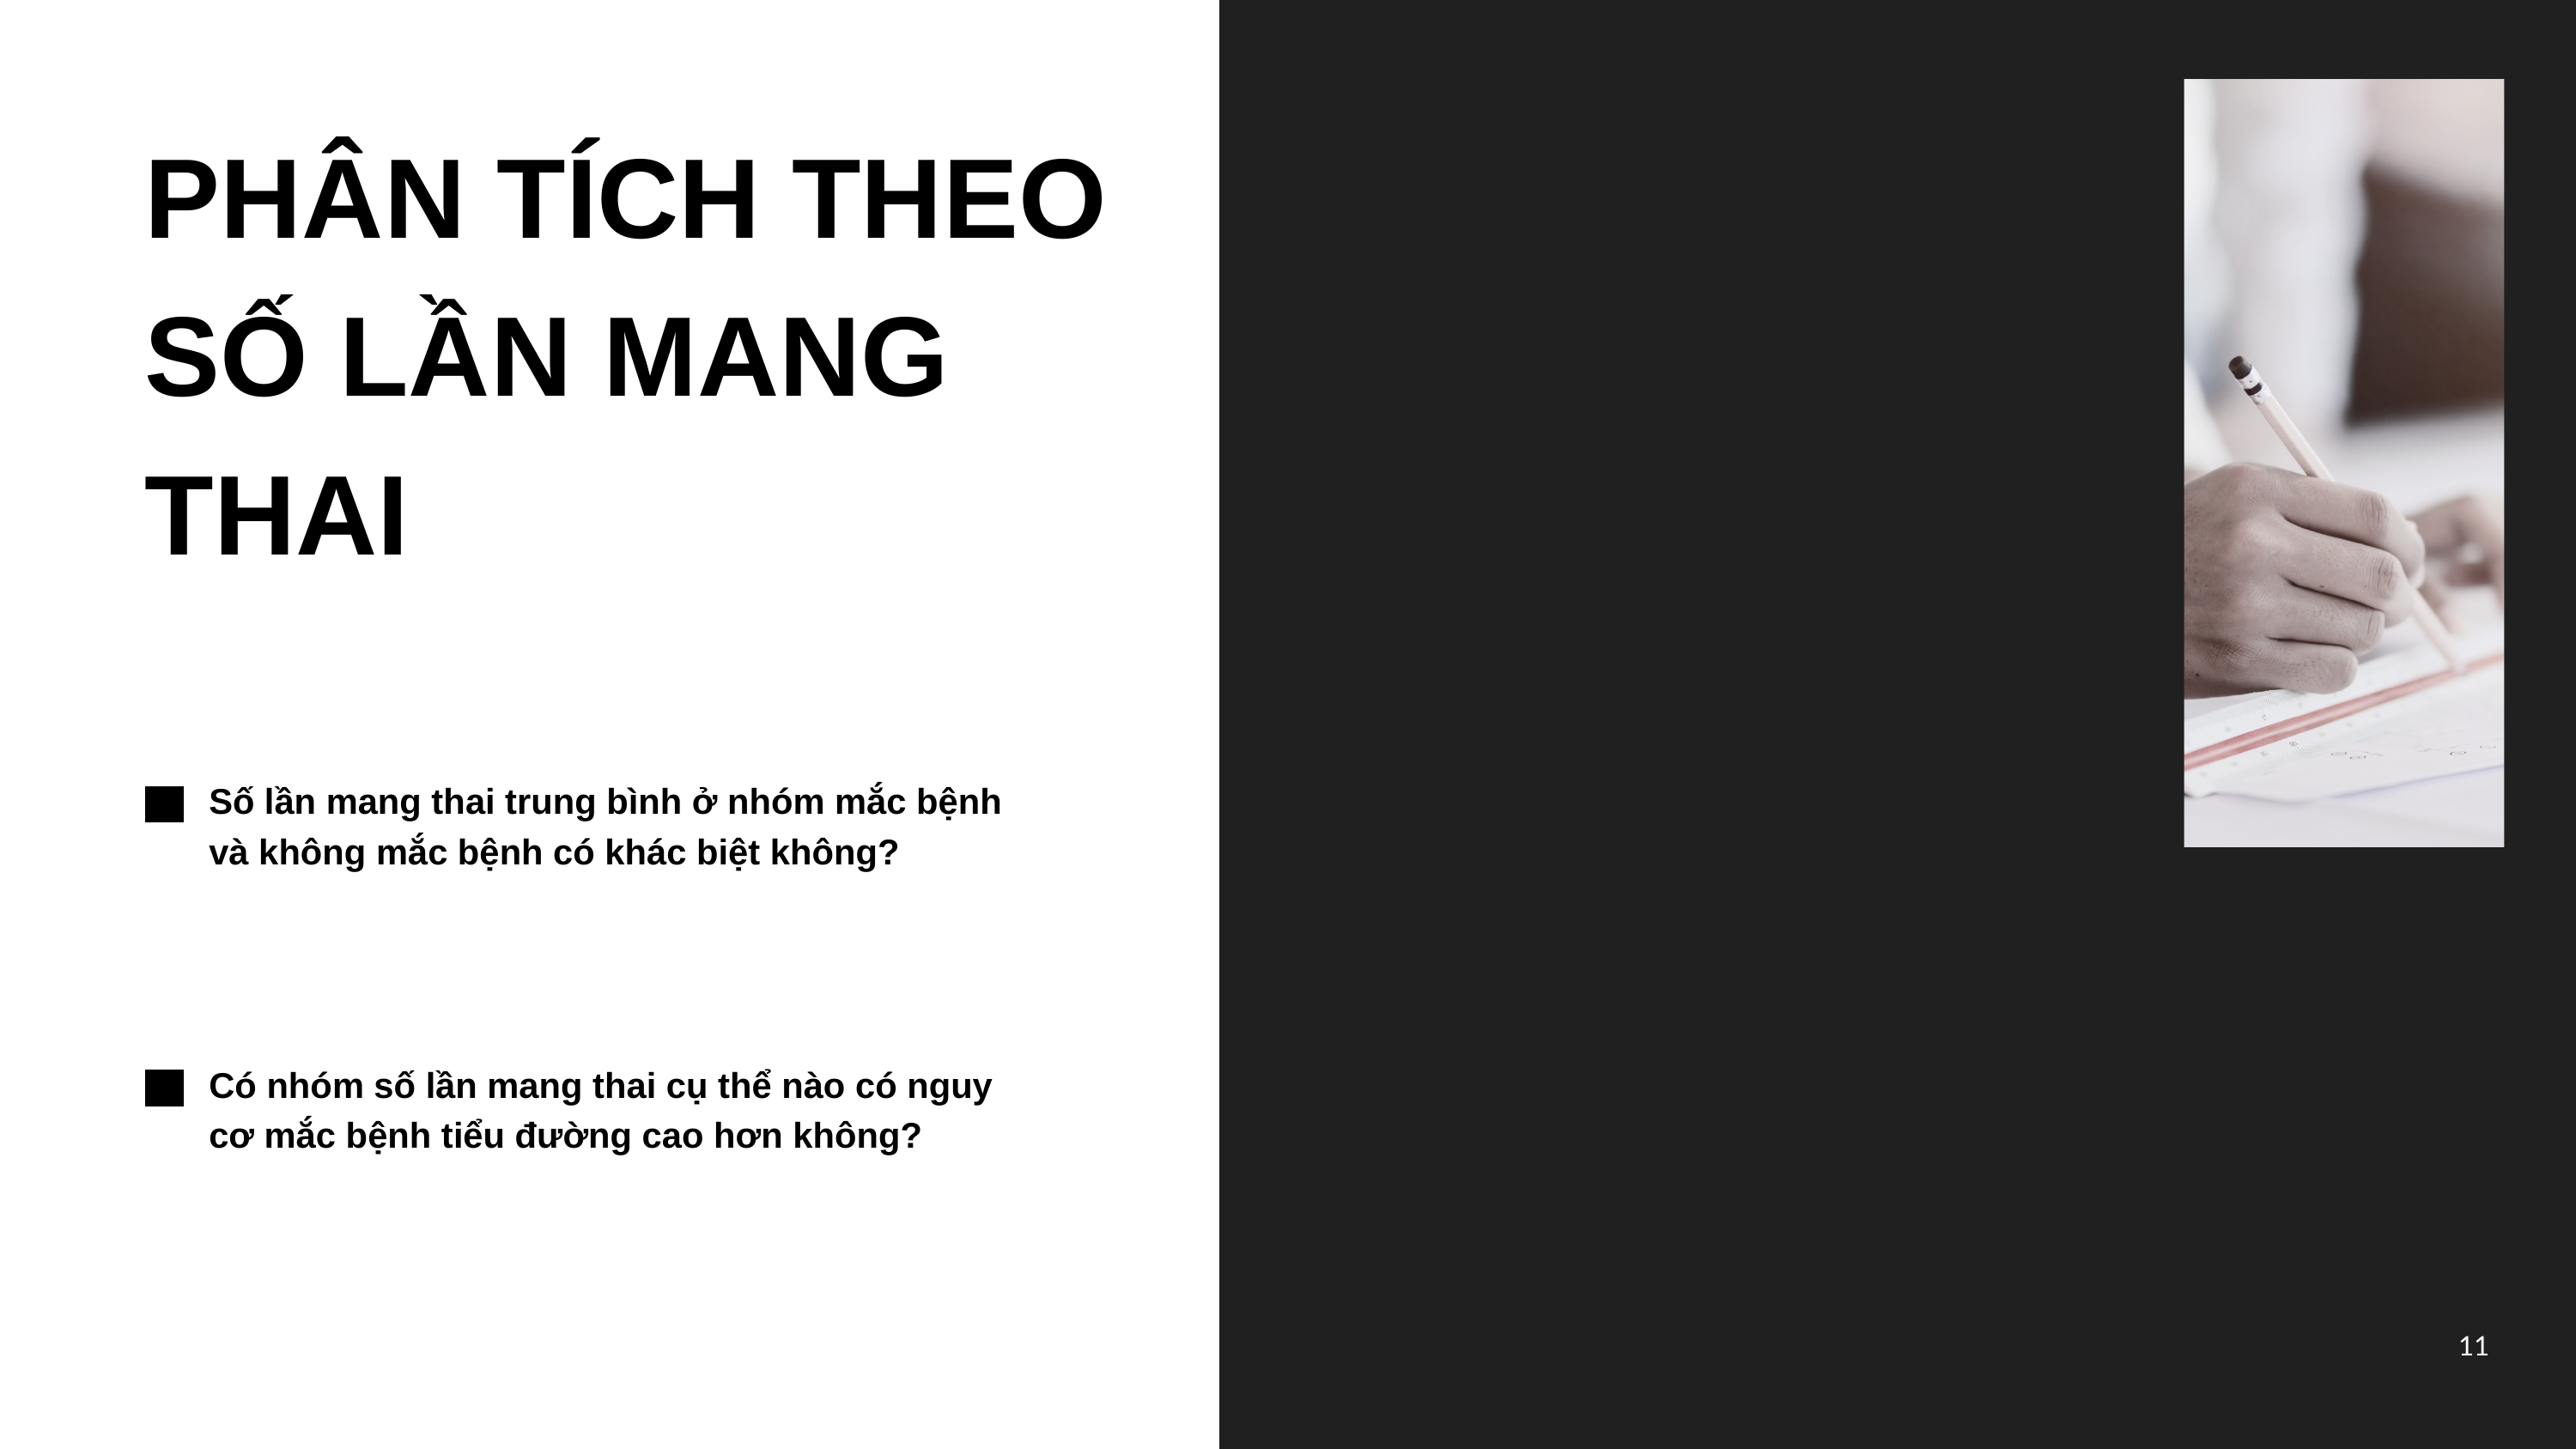

PHÂN TÍCH THEO SỐ LẦN MANG THAI

Số lần mang thai trung bình ở nhóm mắc bệnh và không mắc bệnh có khác biệt không?

Có nhóm số lần mang thai cụ thể nào có nguy cơ mắc bệnh tiểu đường cao hơn không?

11